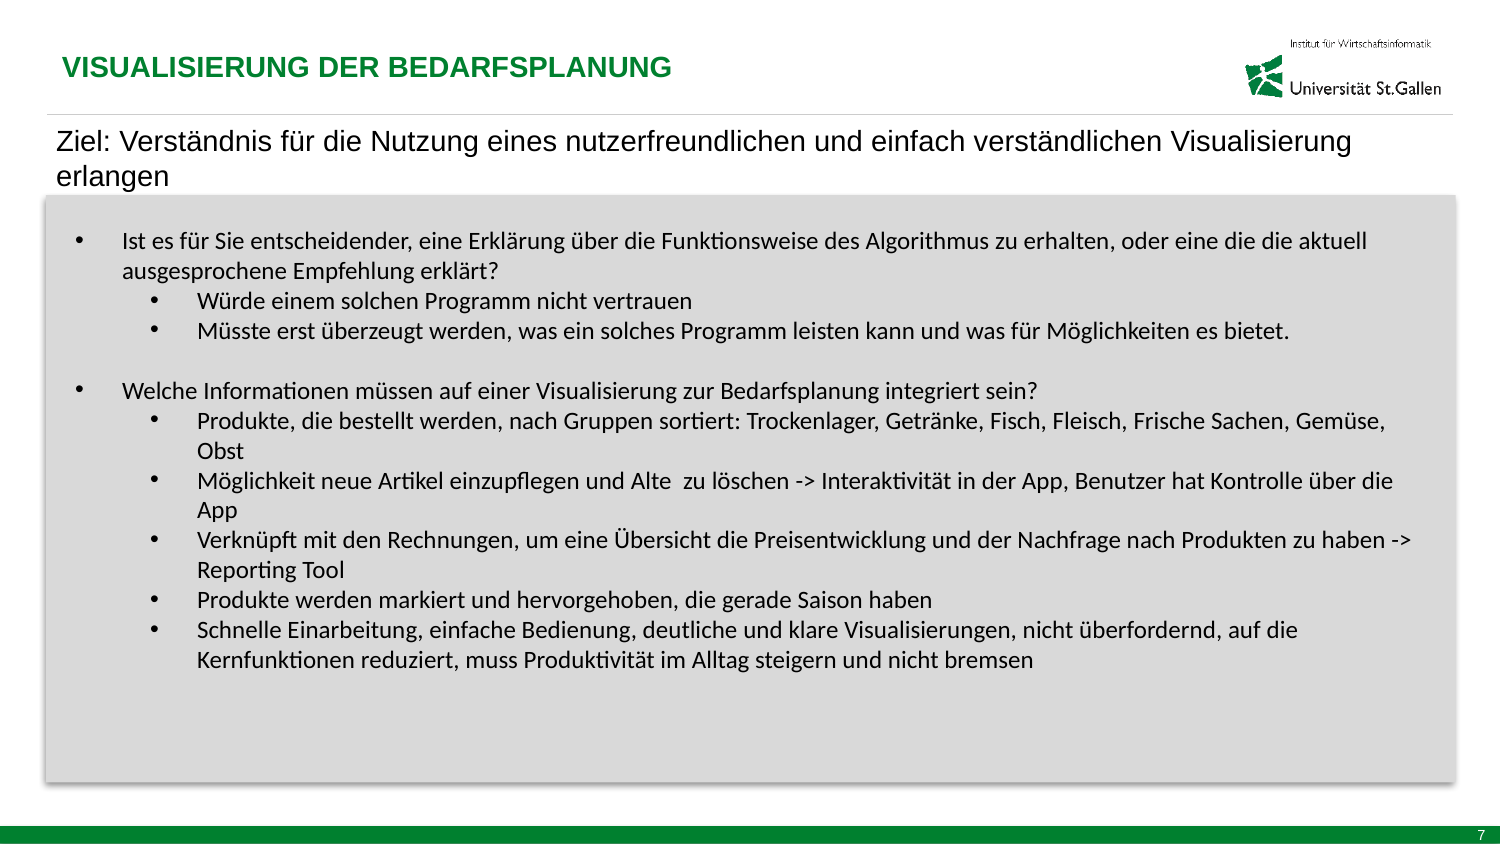

VISUALISIERUNG DER BEDARFSPLANUNG

Ziel: Verständnis für die Nutzung eines nutzerfreundlichen und einfach verständlichen Visualisierung erlangen
Ist es für Sie entscheidender, eine Erklärung über die Funktionsweise des Algorithmus zu erhalten, oder eine die die aktuell ausgesprochene Empfehlung erklärt?
Würde einem solchen Programm nicht vertrauen
Müsste erst überzeugt werden, was ein solches Programm leisten kann und was für Möglichkeiten es bietet.

Welche Informationen müssen auf einer Visualisierung zur Bedarfsplanung integriert sein?
Produkte, die bestellt werden, nach Gruppen sortiert: Trockenlager, Getränke, Fisch, Fleisch, Frische Sachen, Gemüse, Obst
Möglichkeit neue Artikel einzupflegen und Alte  zu löschen -> Interaktivität in der App, Benutzer hat Kontrolle über die App
Verknüpft mit den Rechnungen, um eine Übersicht die Preisentwicklung und der Nachfrage nach Produkten zu haben -> Reporting Tool
Produkte werden markiert und hervorgehoben, die gerade Saison haben
Schnelle Einarbeitung, einfache Bedienung, deutliche und klare Visualisierungen, nicht überfordernd, auf die Kernfunktionen reduziert, muss Produktivität im Alltag steigern und nicht bremsen